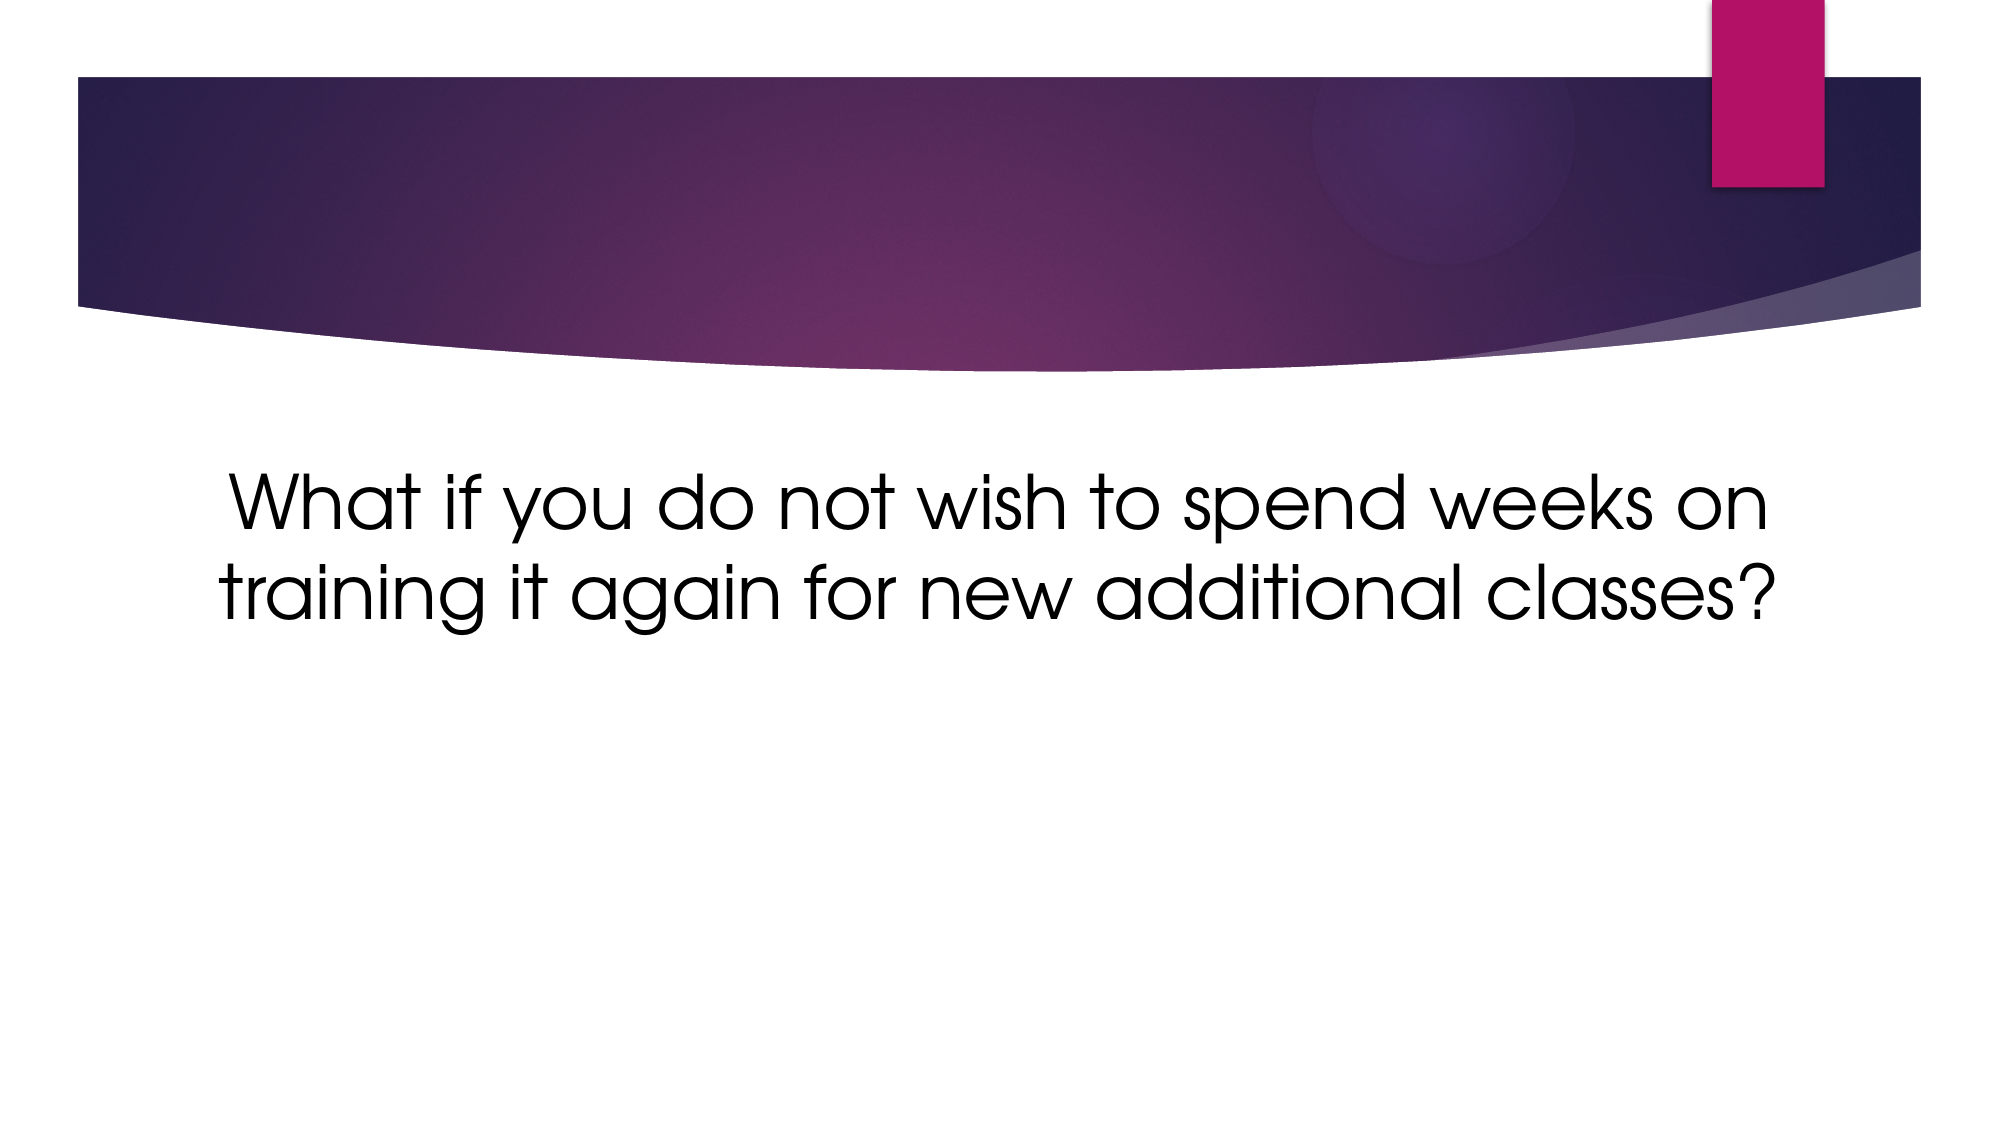

# What if you do not wish to spend weeks on training it again for new additional classes?